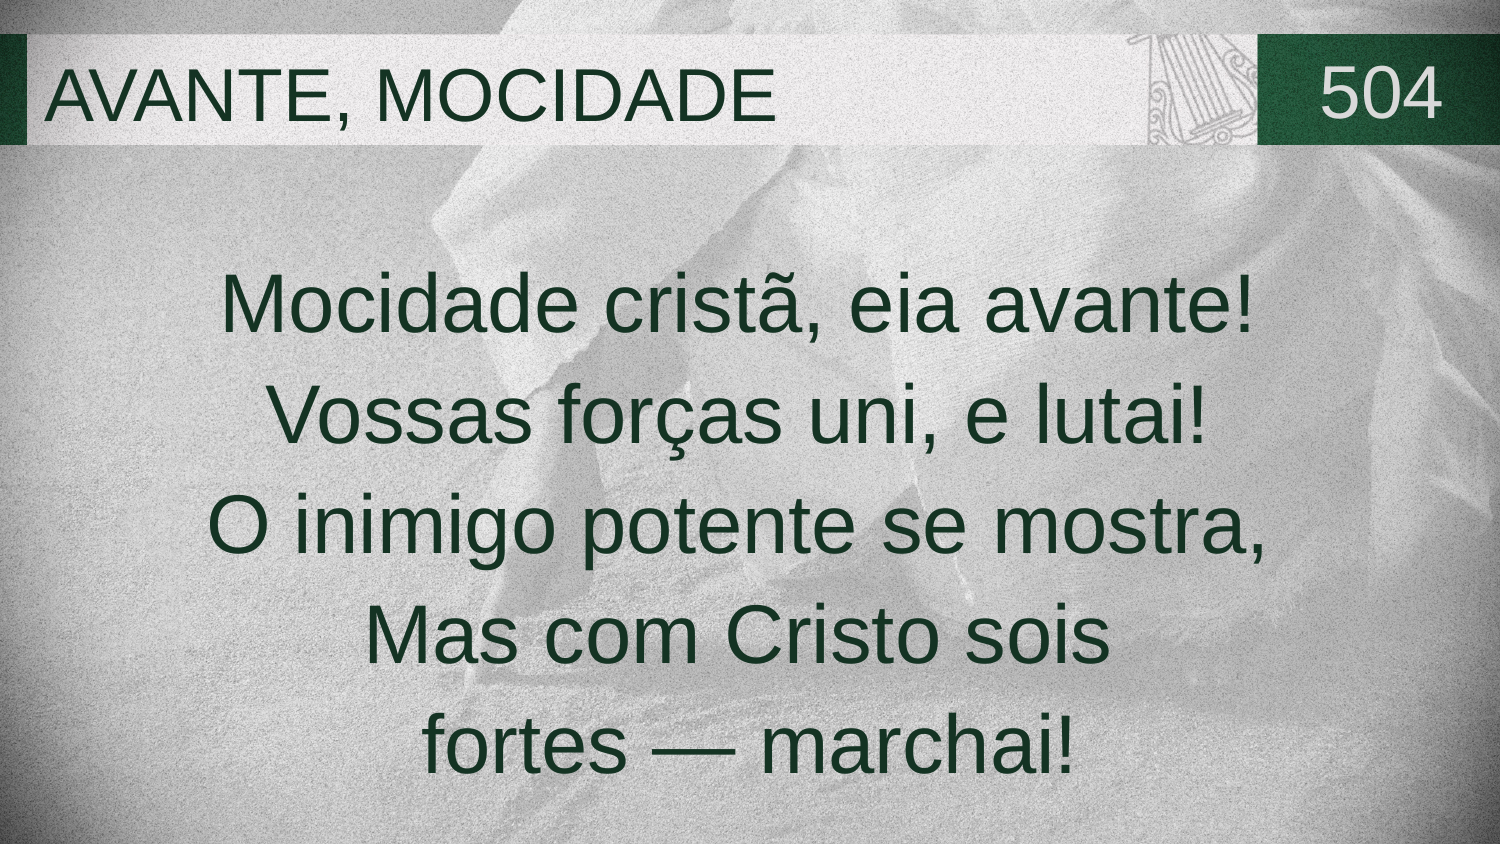

# AVANTE, MOCIDADE
504
Mocidade cristã, eia avante!
Vossas forças uni, e lutai!
O inimigo potente se mostra,
Mas com Cristo sois
fortes — marchai!